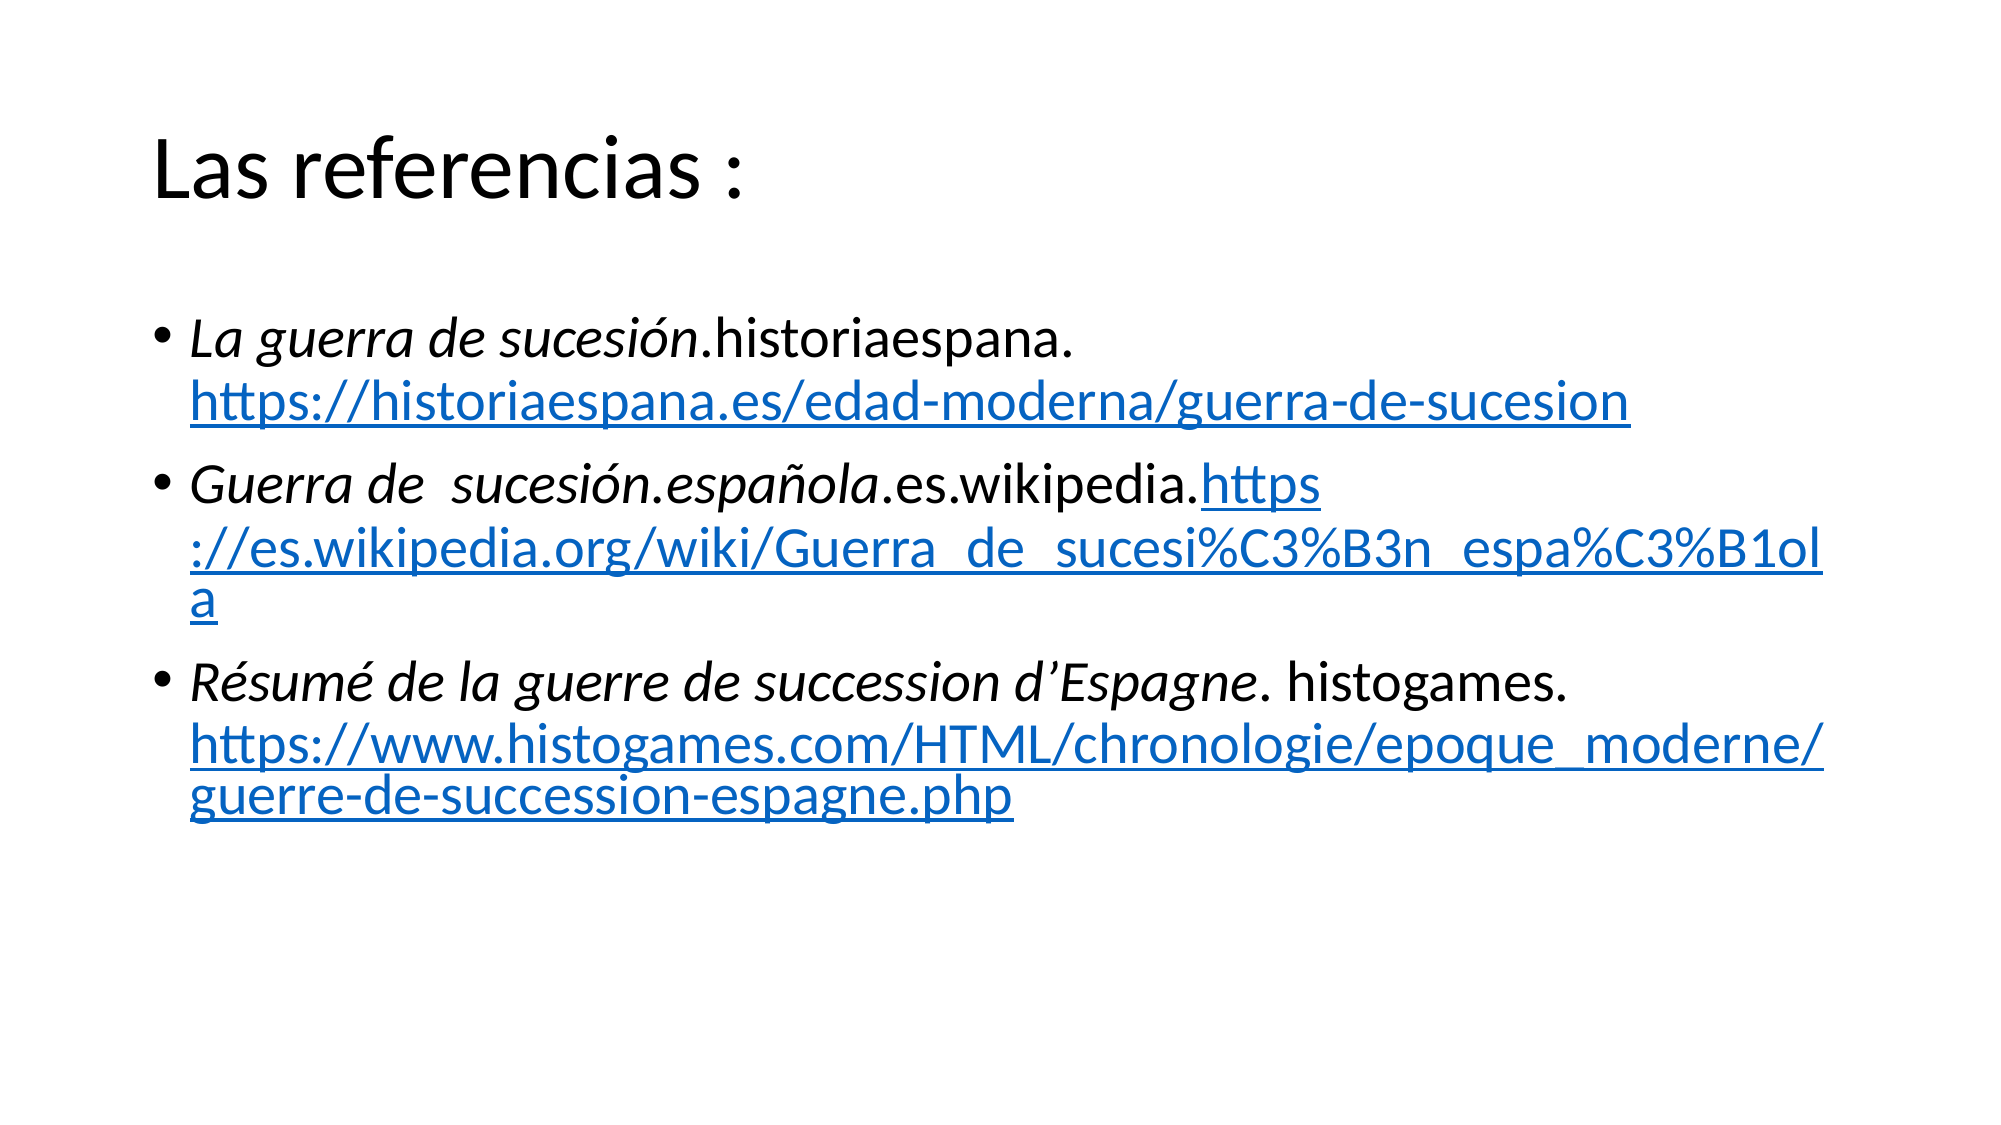

# Las referencias :
La guerra de sucesión.historiaespana. https://historiaespana.es/edad-moderna/guerra-de-sucesion
Guerra de  sucesión.española.es.wikipedia.https://es.wikipedia.org/wiki/Guerra_de_sucesi%C3%B3n_espa%C3%B1ola
Résumé de la guerre de succession d’Espagne. histogames. https://www.histogames.com/HTML/chronologie/epoque_moderne/guerre-de-succession-espagne.php